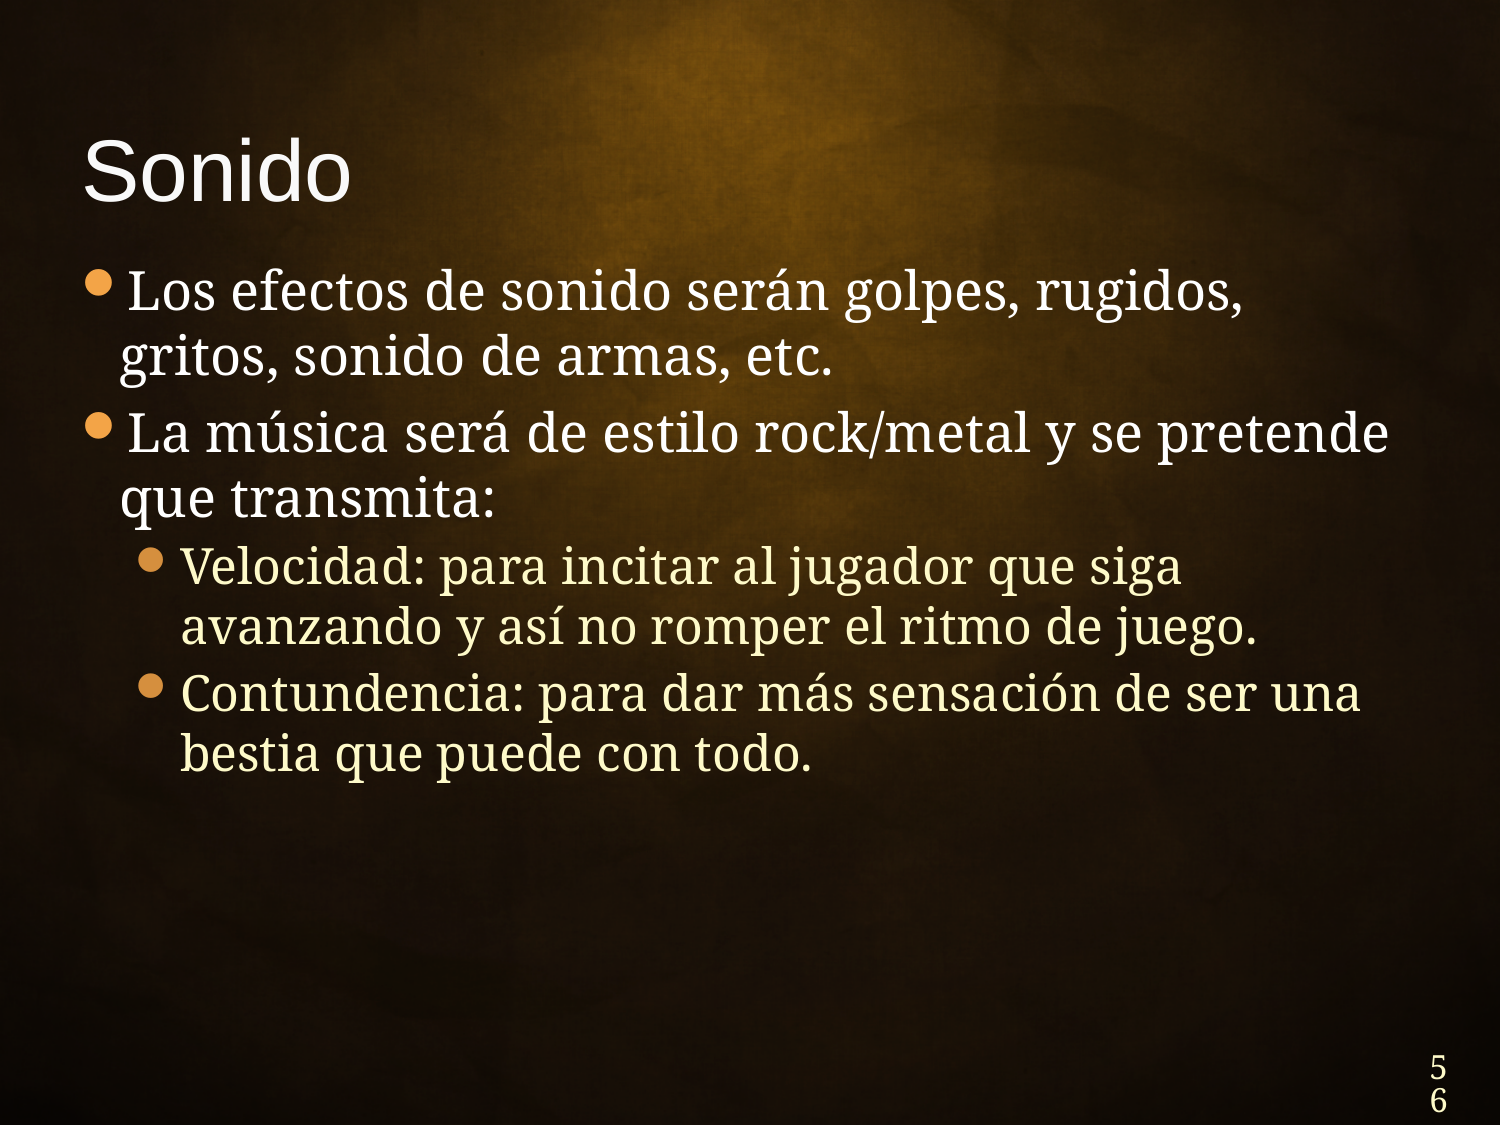

# Sonido
Los efectos de sonido serán golpes, rugidos, gritos, sonido de armas, etc.
La música será de estilo rock/metal y se pretende que transmita:
Velocidad: para incitar al jugador que siga avanzando y así no romper el ritmo de juego.
Contundencia: para dar más sensación de ser una bestia que puede con todo.
56